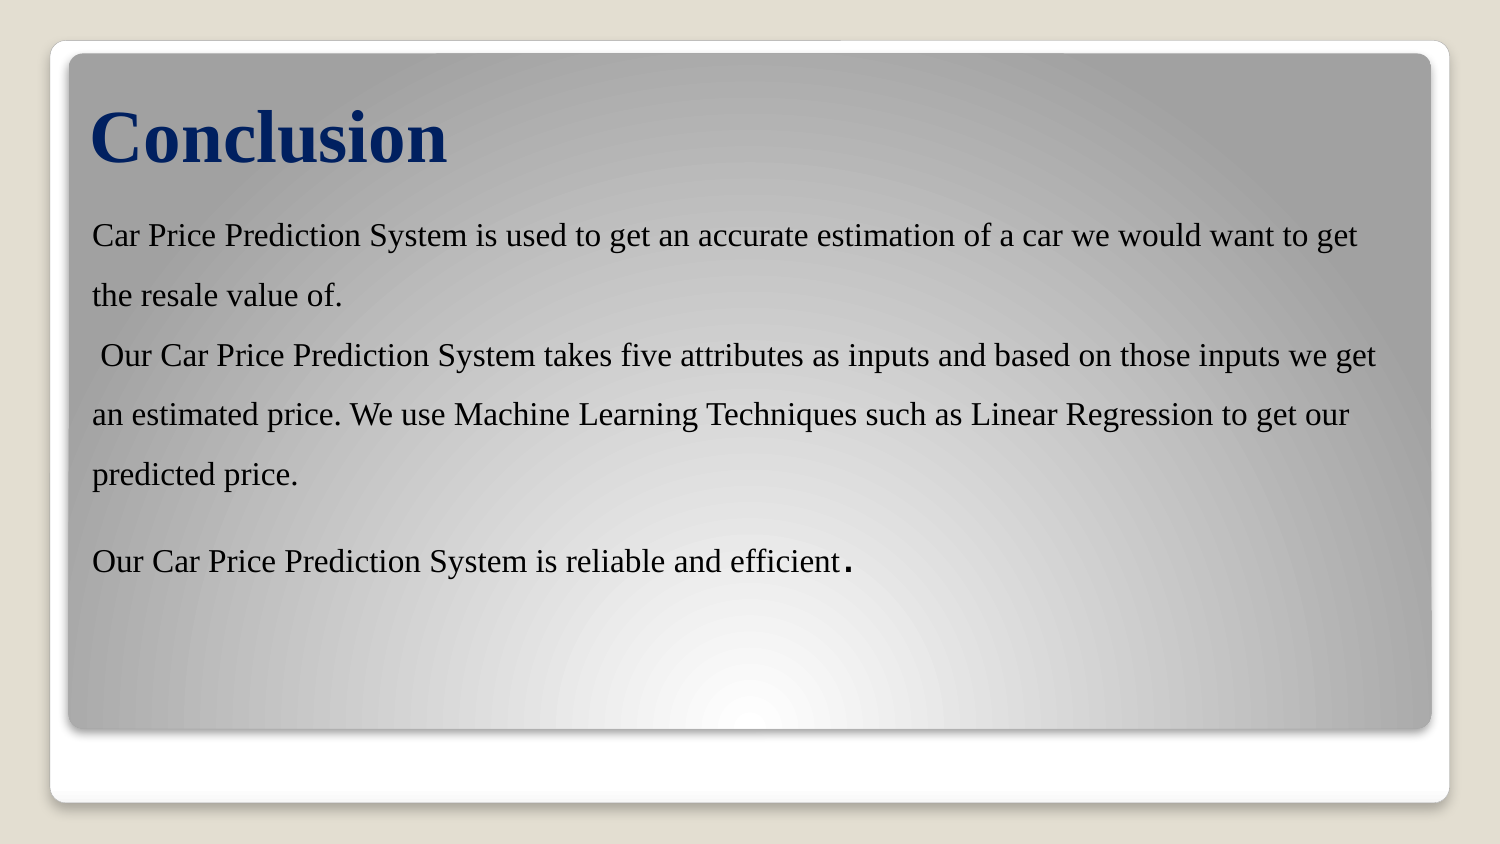

# Conclusion
Car Price Prediction System is used to get an accurate estimation of a car we would want to get the resale value of.
 Our Car Price Prediction System takes five attributes as inputs and based on those inputs we get an estimated price. We use Machine Learning Techniques such as Linear Regression to get our predicted price.
Our Car Price Prediction System is reliable and efficient.